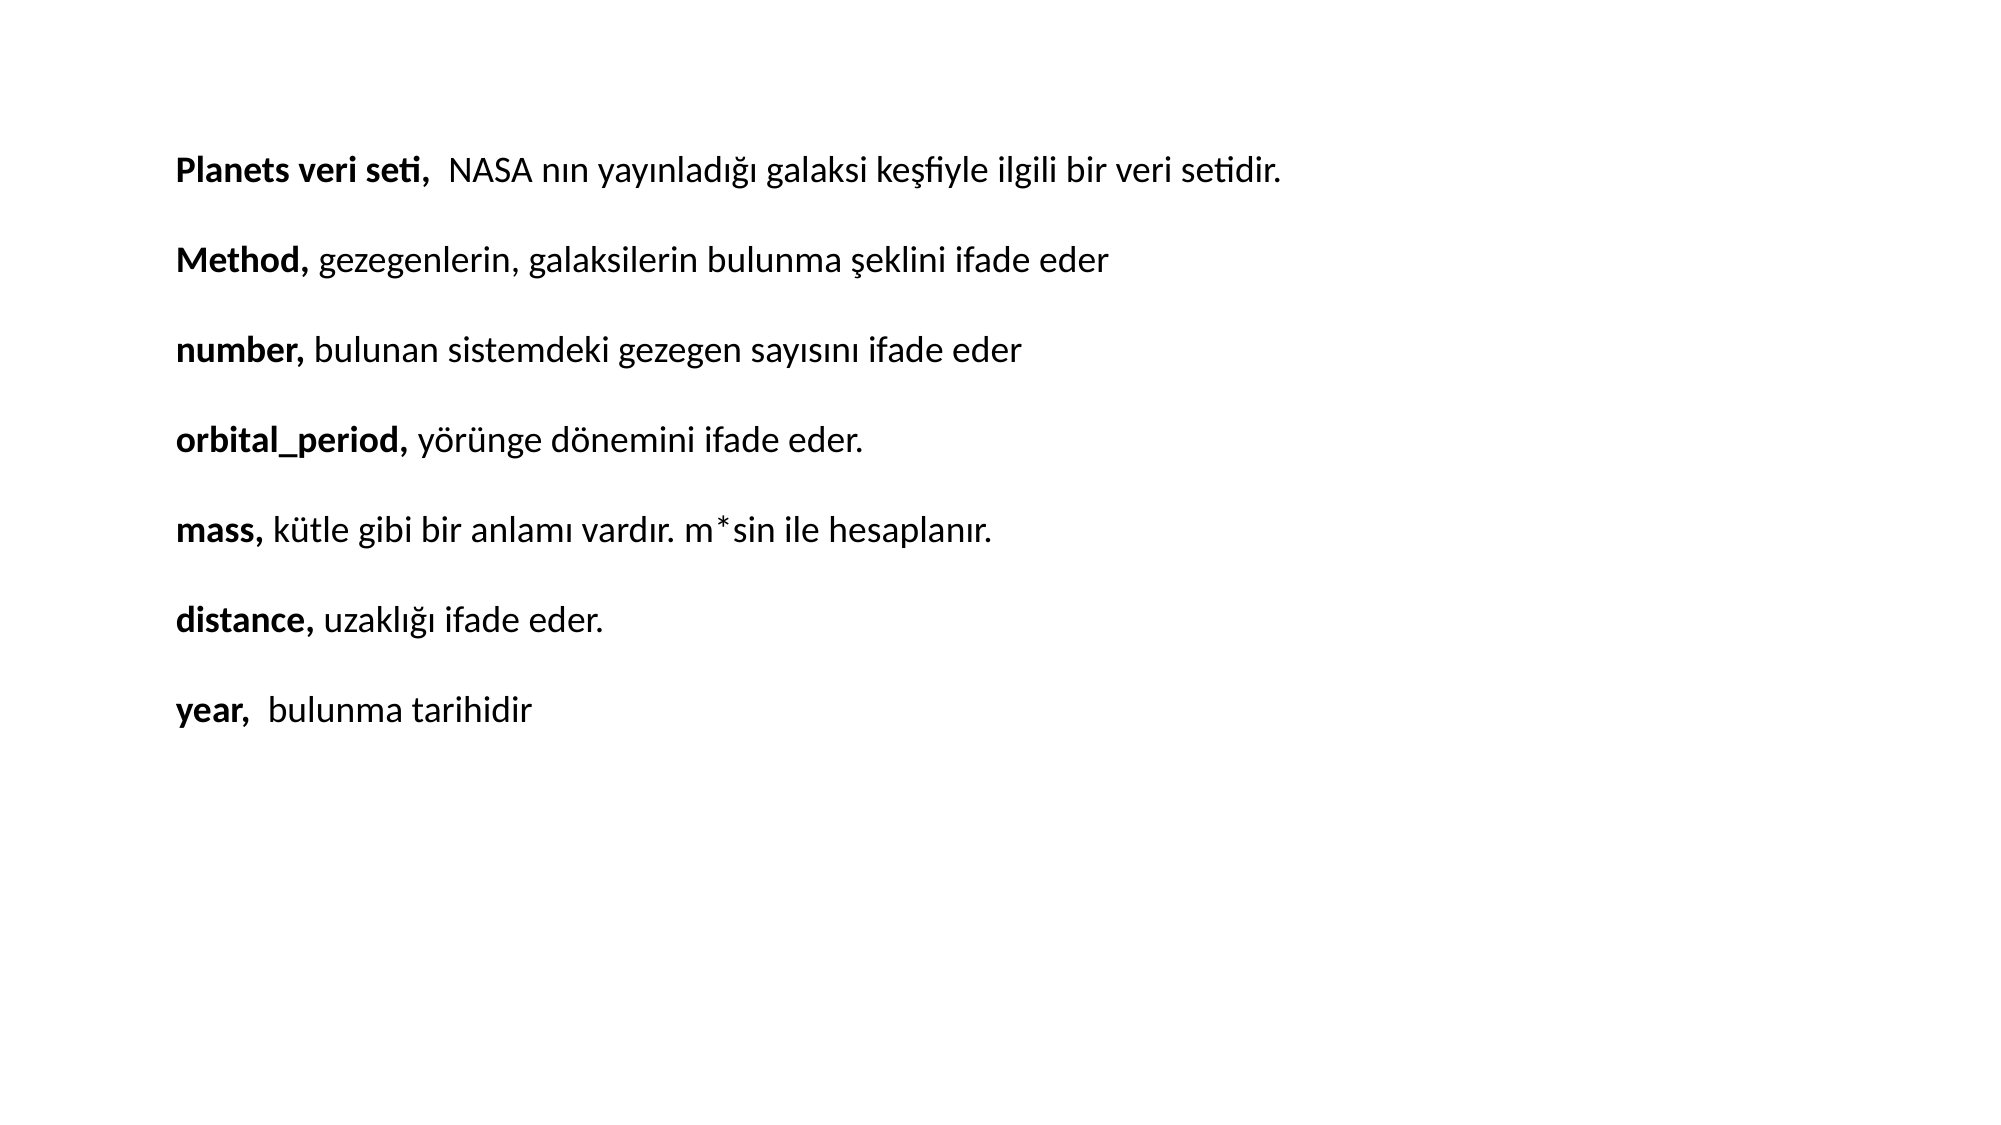

Planets veri seti,  NASA nın yayınladığı galaksi keşfiyle ilgili bir veri setidir.

Method, gezegenlerin, galaksilerin bulunma şeklini ifade eder

number, bulunan sistemdeki gezegen sayısını ifade eder

orbital_period, yörünge dönemini ifade eder.

mass, kütle gibi bir anlamı vardır. m*sin ile hesaplanır.

distance, uzaklığı ifade eder.

year,  bulunma tarihidir